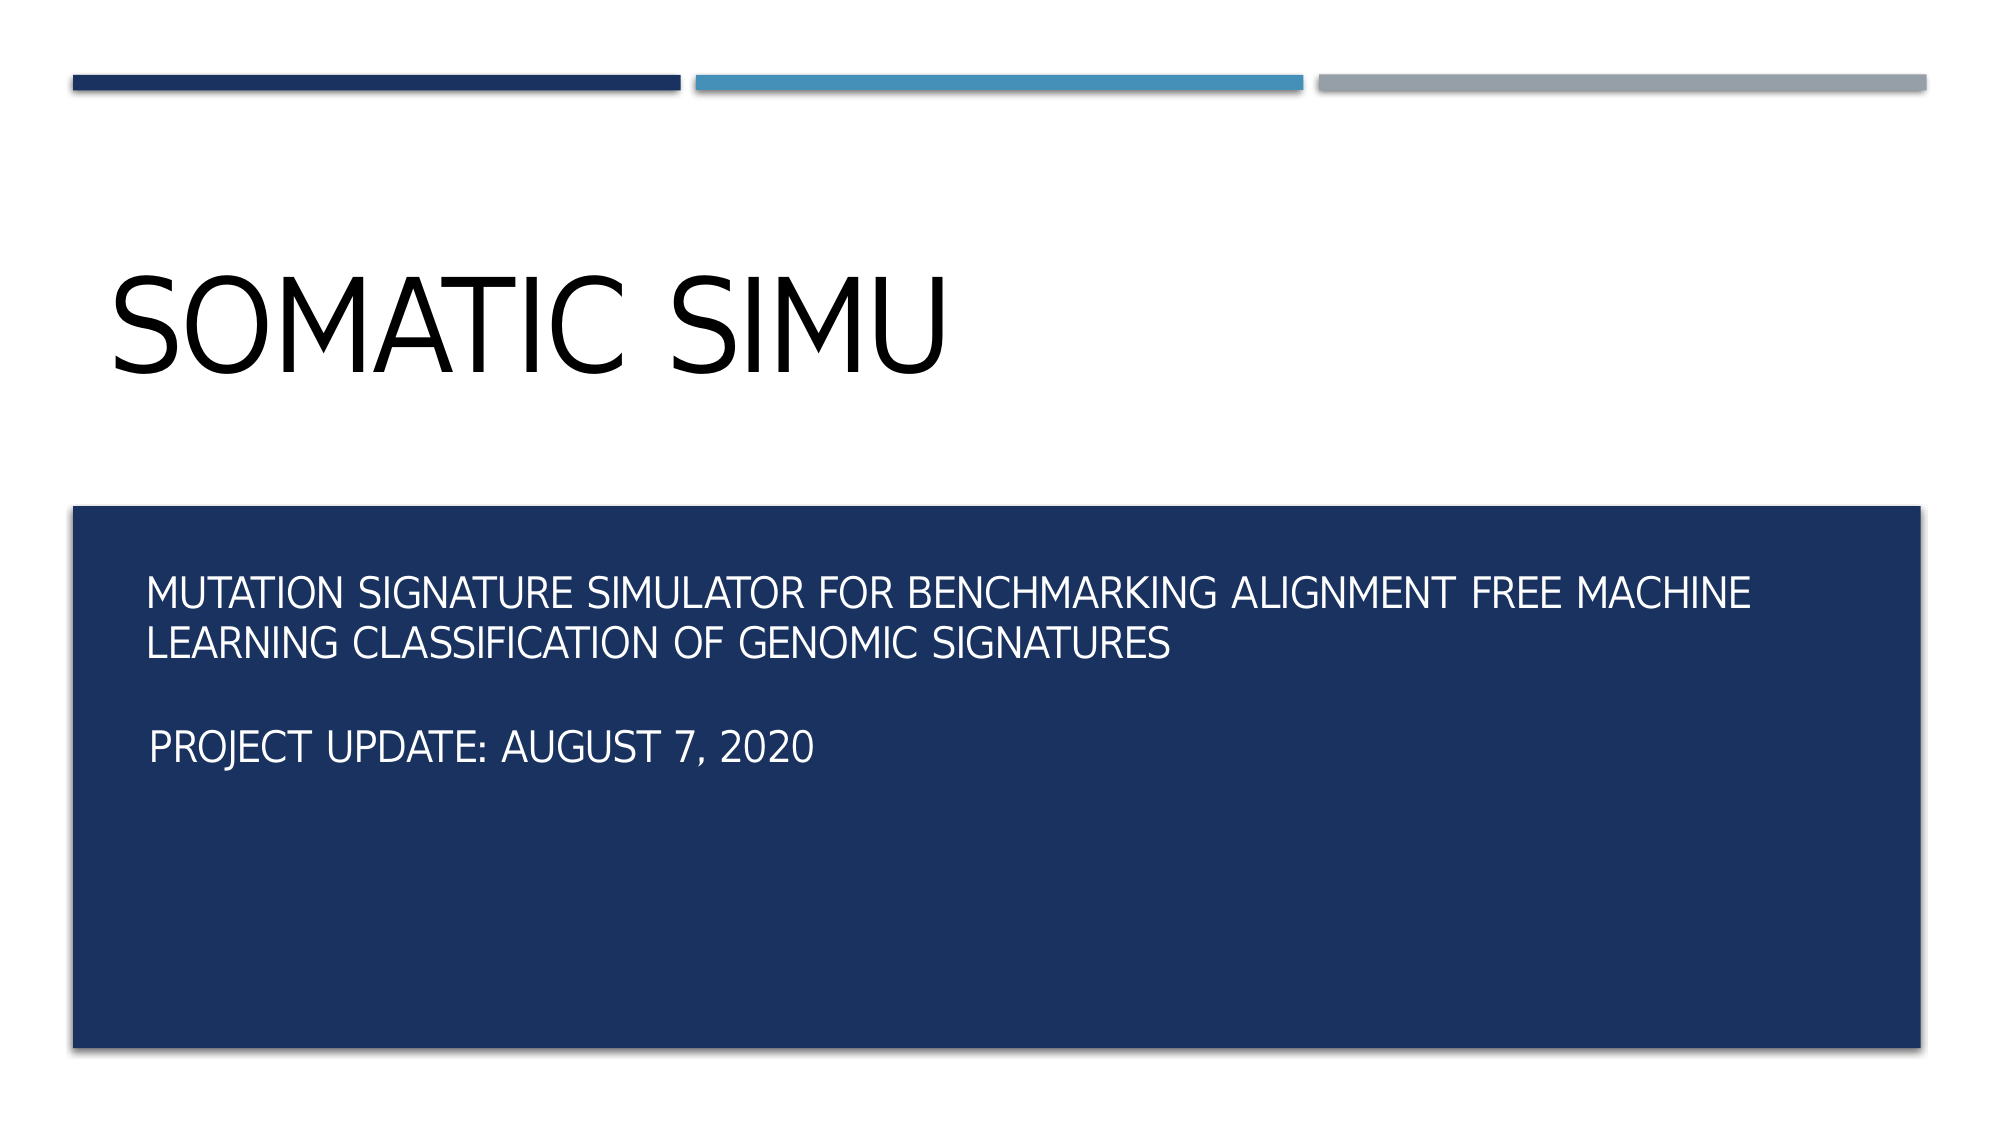

SOMATIC SIMU
MUTATION SIGNATURE SIMULATOR FOR BENCHMARKING ALIGNMENT FREE MACHINE LEARNING CLASSIFICATION OF GENOMIC SIGNATURES
PROJECT UPDATE: AUGUST 7, 2020